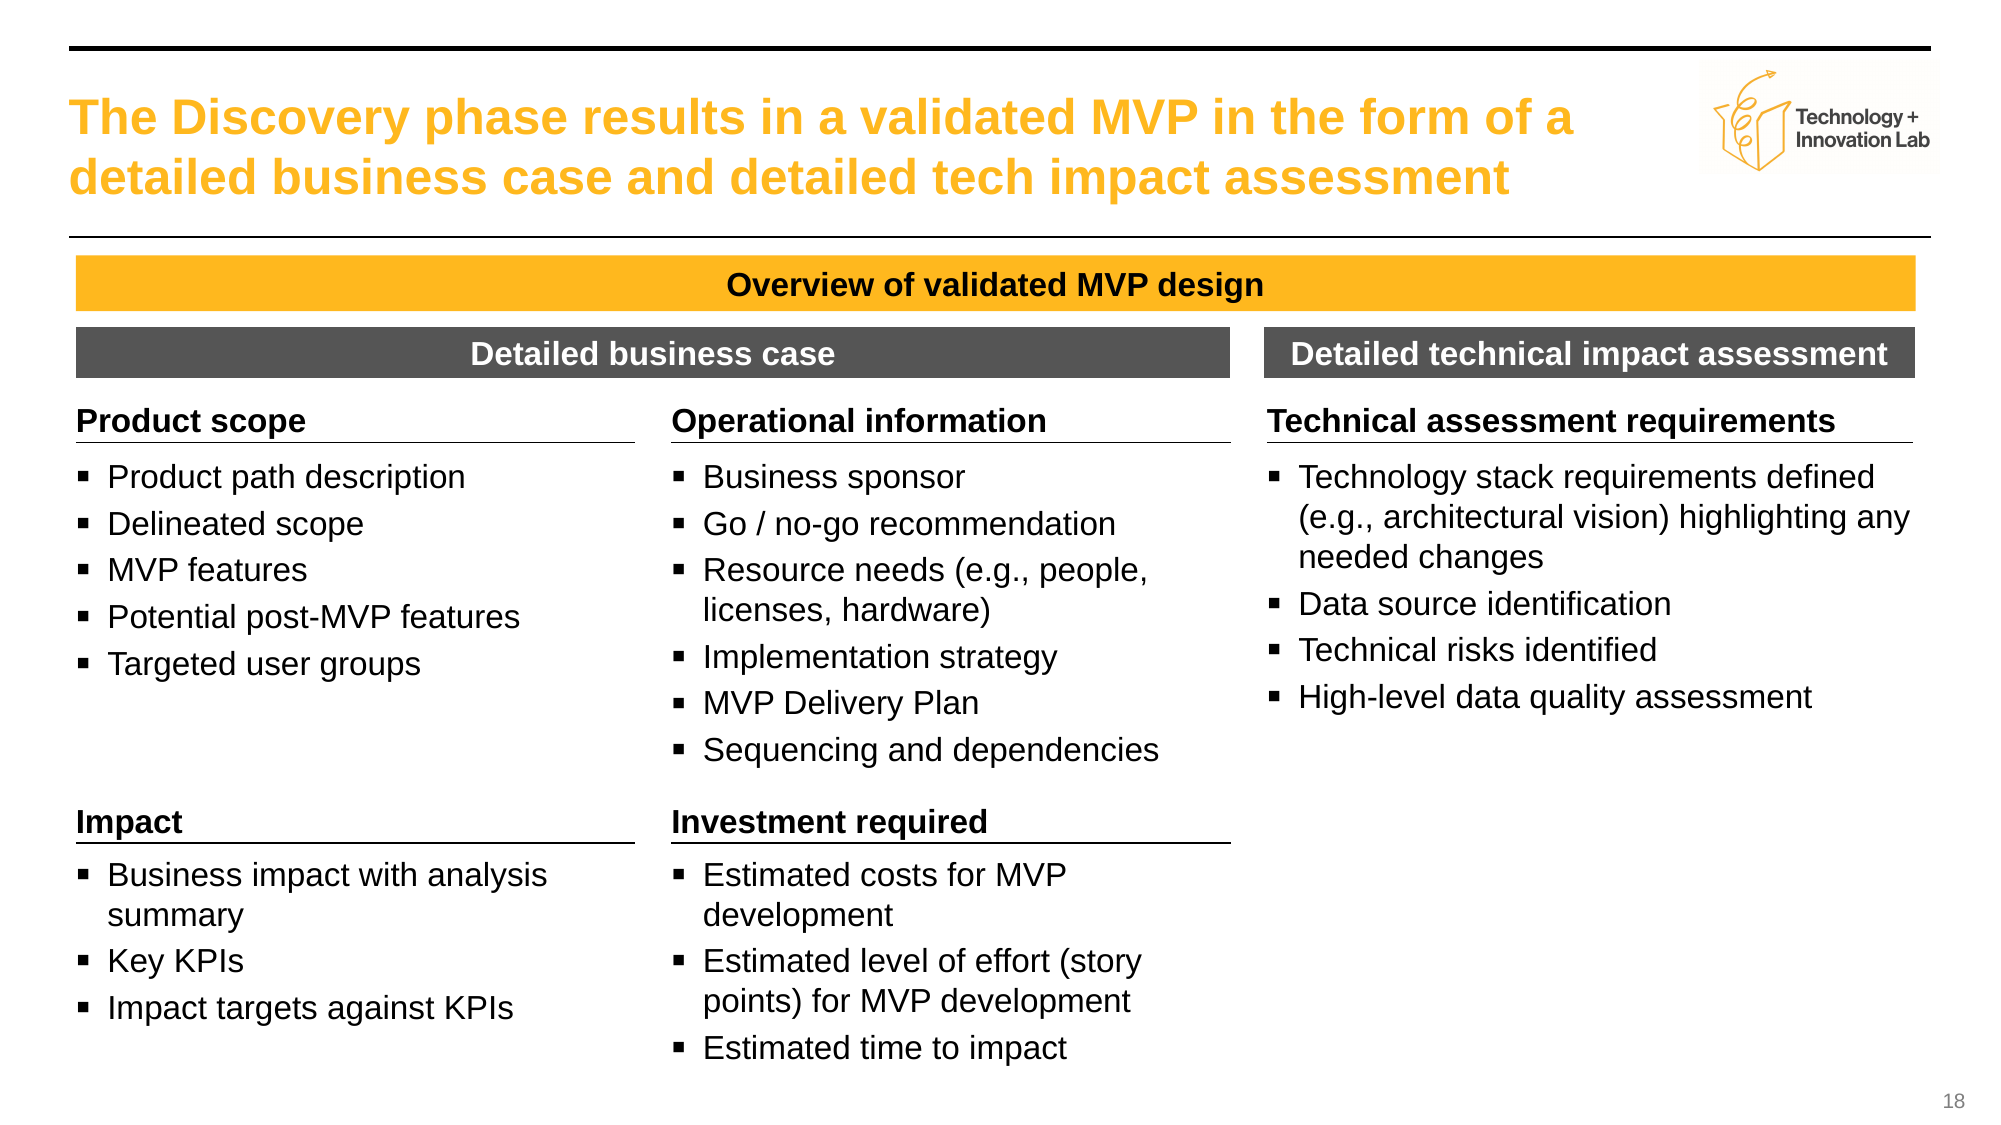

# The Discovery phase results in a validated MVP in the form of a detailed business case and detailed tech impact assessment
Overview of validated MVP design
Detailed business case
Detailed technical impact assessment
Product scope
Operational information
Technical assessment requirements
Product path description
Delineated scope
MVP features
Potential post-MVP features
Targeted user groups
Business sponsor
Go / no-go recommendation
Resource needs (e.g., people, licenses, hardware)
Implementation strategy
MVP Delivery Plan
Sequencing and dependencies
Technology stack requirements defined (e.g., architectural vision) highlighting any needed changes
Data source identification
Technical risks identified
High-level data quality assessment
Impact
Business impact with analysis summary
Key KPIs
Impact targets against KPIs
Investment required
Estimated costs for MVP development
Estimated level of effort (story points) for MVP development
Estimated time to impact